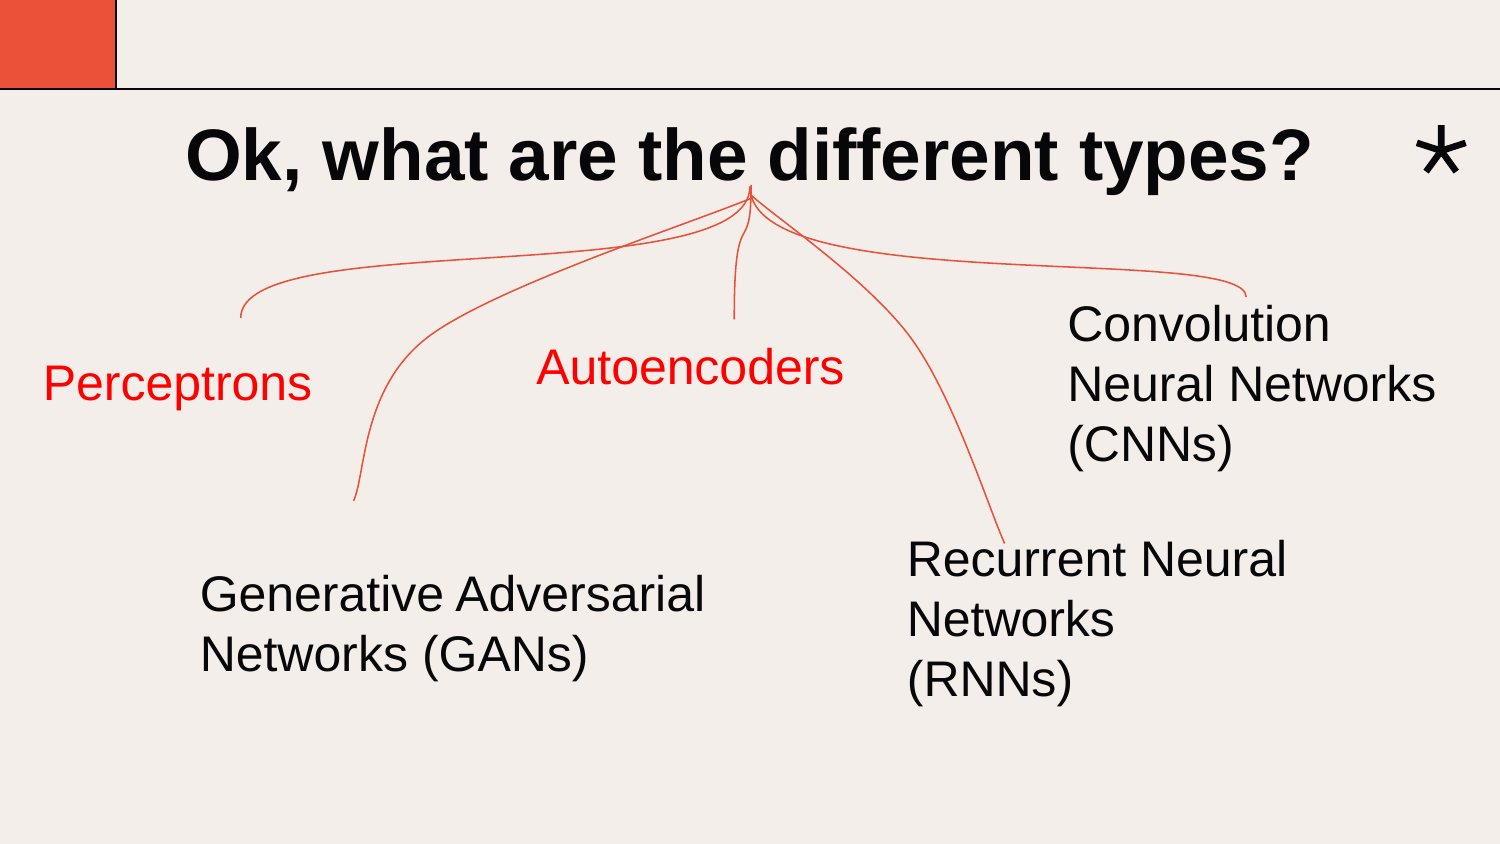

Ok, what are the different types?

Perceptrons
Autoencoders

Convolution Neural Networks
(CNNs)

Generative Adversarial Networks (GANs)

Recurrent Neural Networks
(RNNs)